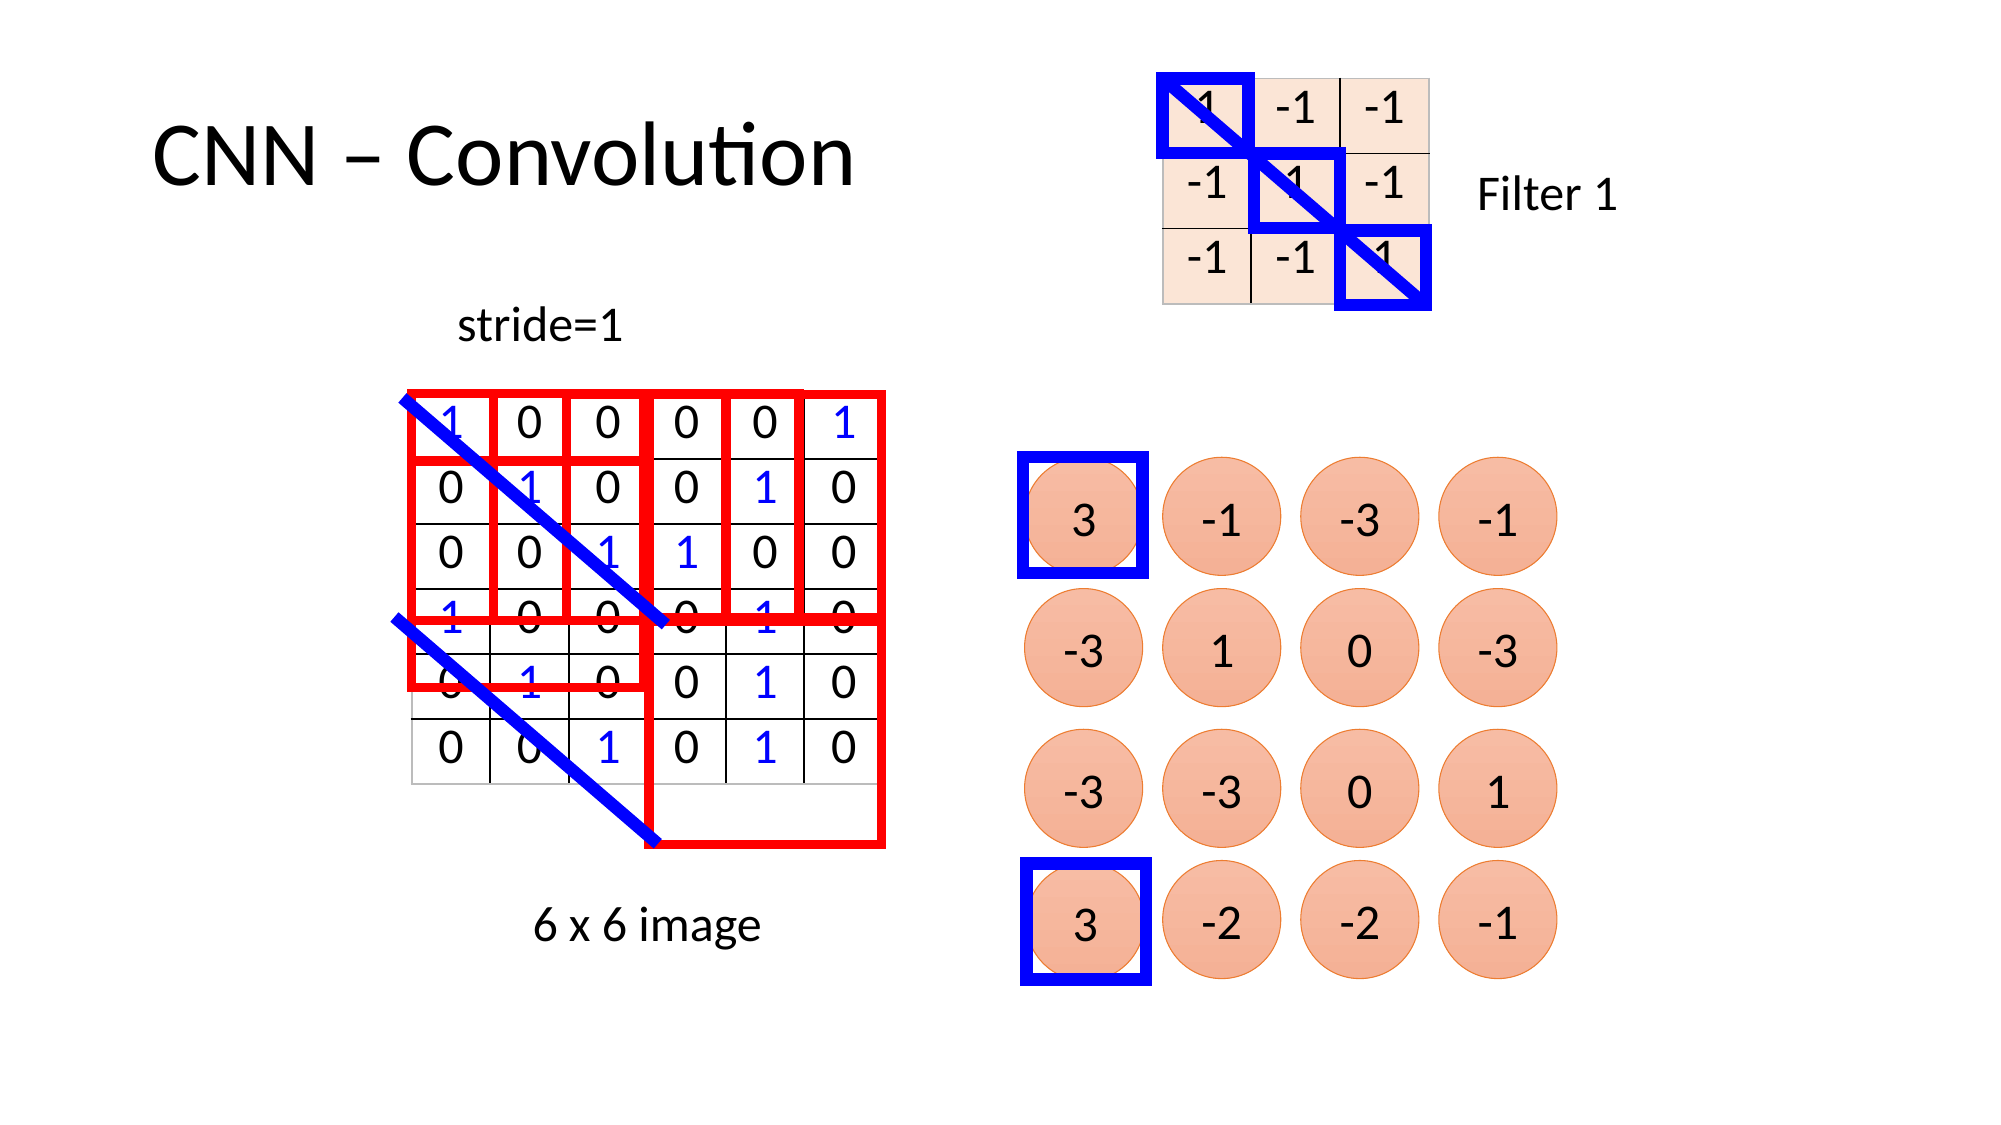

# CNN – Convolution
| 1 | -1 | -1 |
| --- | --- | --- |
| -1 | 1 | -1 |
| -1 | -1 | 1 |

Filter 1

stride=1
| 1 | 0 | 0 | 0 | 0 | 1 |
| --- | --- | --- | --- | --- | --- |
| 0 | 1 | 0 | 0 | 1 | 0 |
| 0 | 0 | 1 | 1 | 0 | 0 |
| 1 | 0 | 0 | 0 | 1 | 0 |
| 0 | 1 | 0 | 0 | 1 | 0 |
| 0 | 0 | 1 | 0 | 1 | 0 |

3
-1
-3
-1

-3
1
0
-3

-3
-3
0
1
-2
-2
-1
3

6 x 6 image